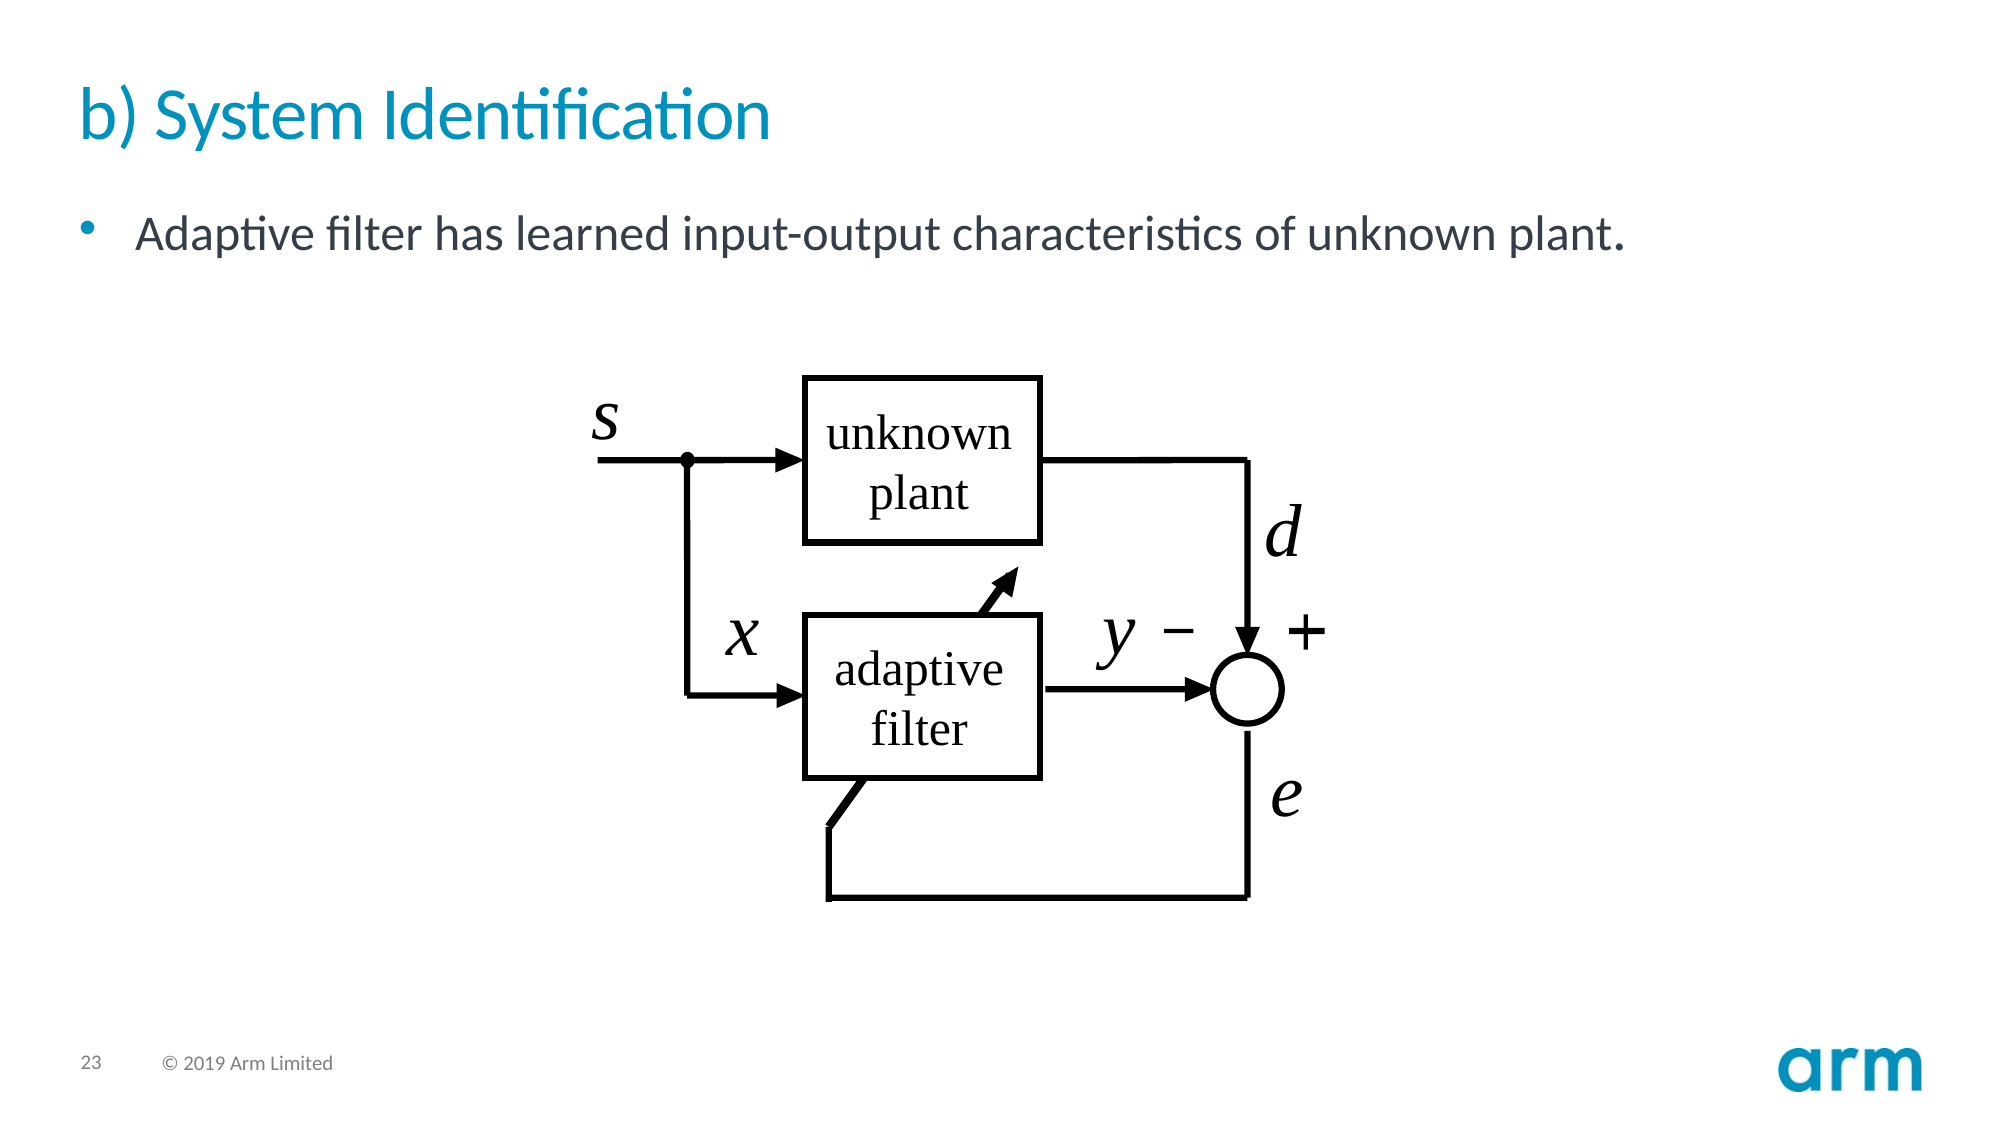

# b) System Identification
Adaptive filter has learned input-output characteristics of unknown plant.
s

unknown
plant

d

y
x

adaptive
filter

e